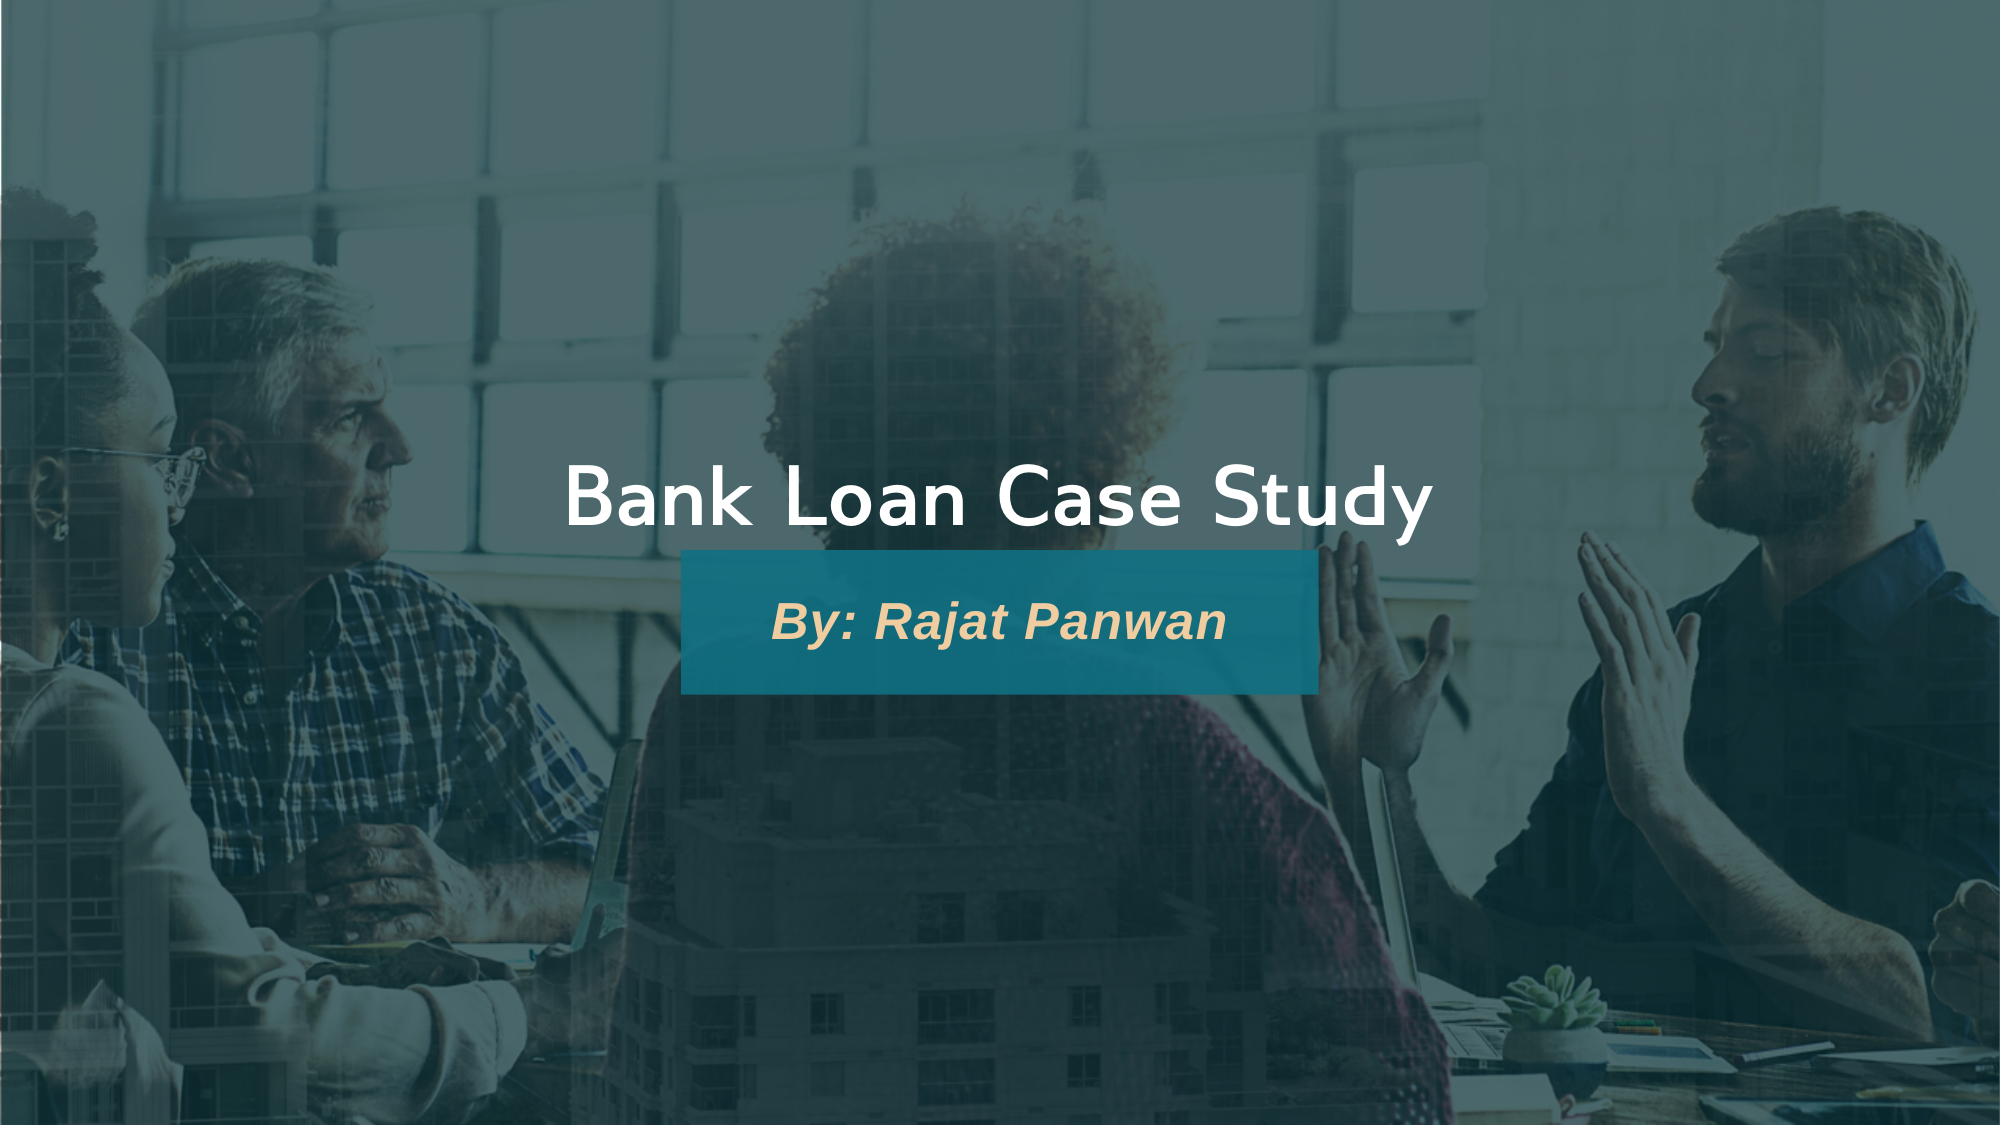

# Bank Loan Case Study
By: Rajat Panwan